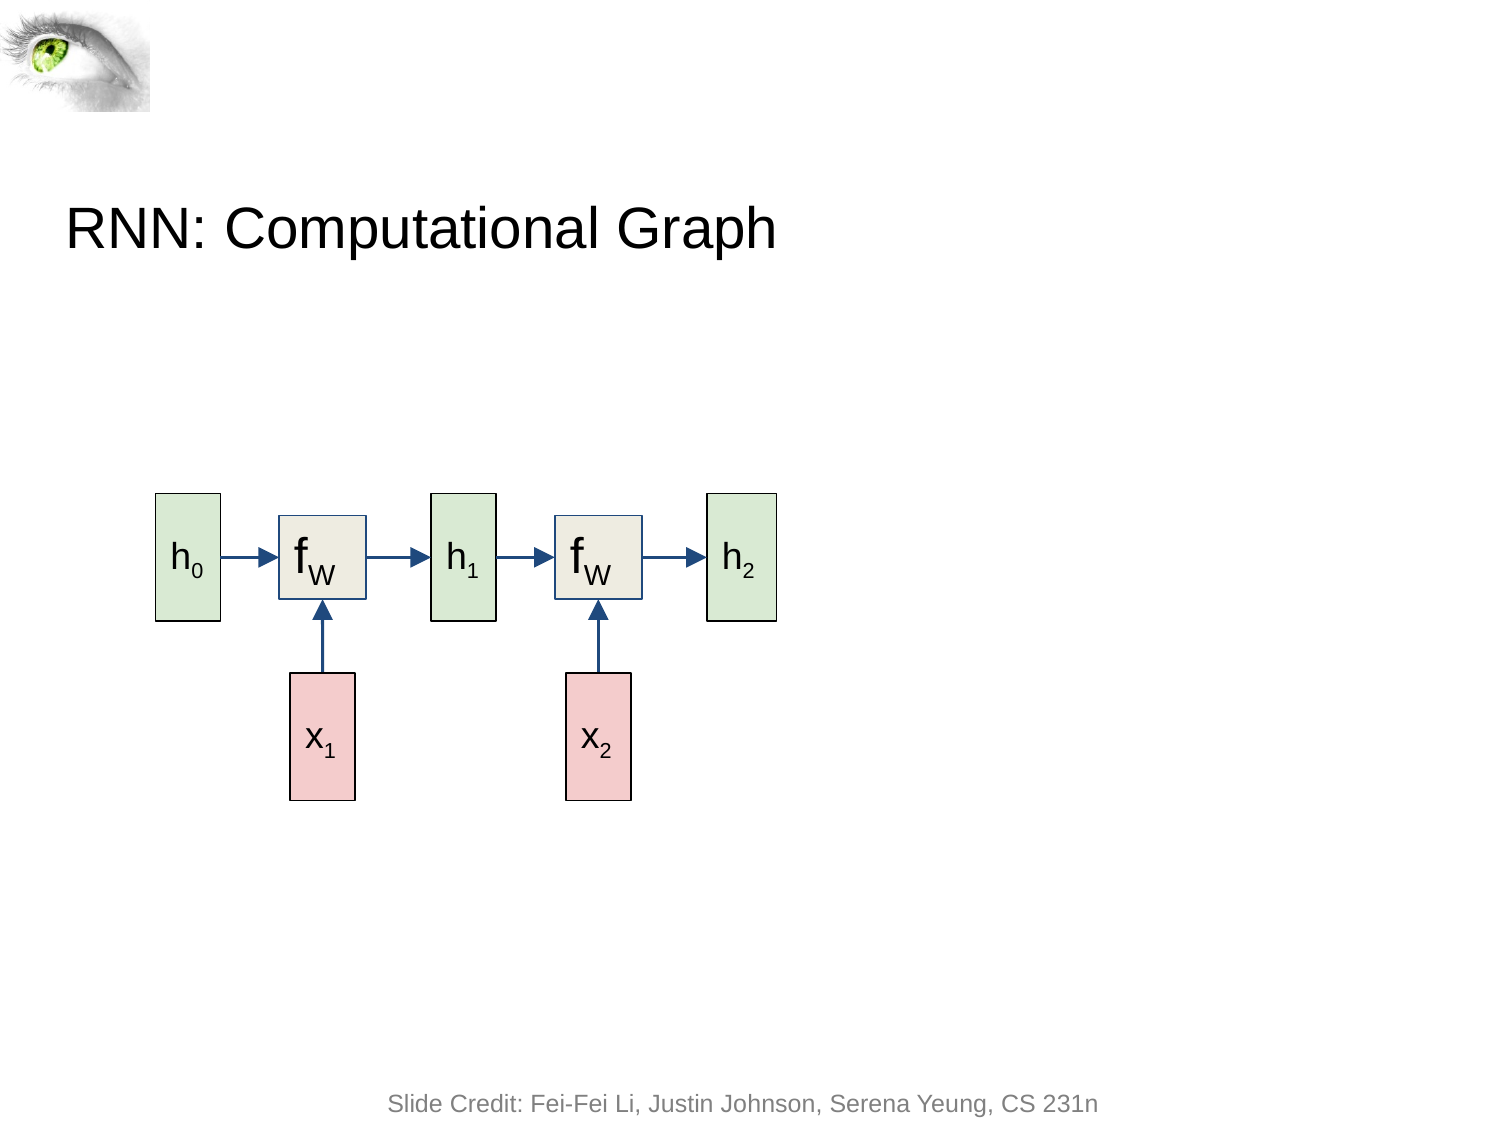

RNN: Computational Graph
h0
h1
h2
fW
fW

x1
x2
Slide Credit: Fei-Fei Li, Justin Johnson, Serena Yeung, CS 231n